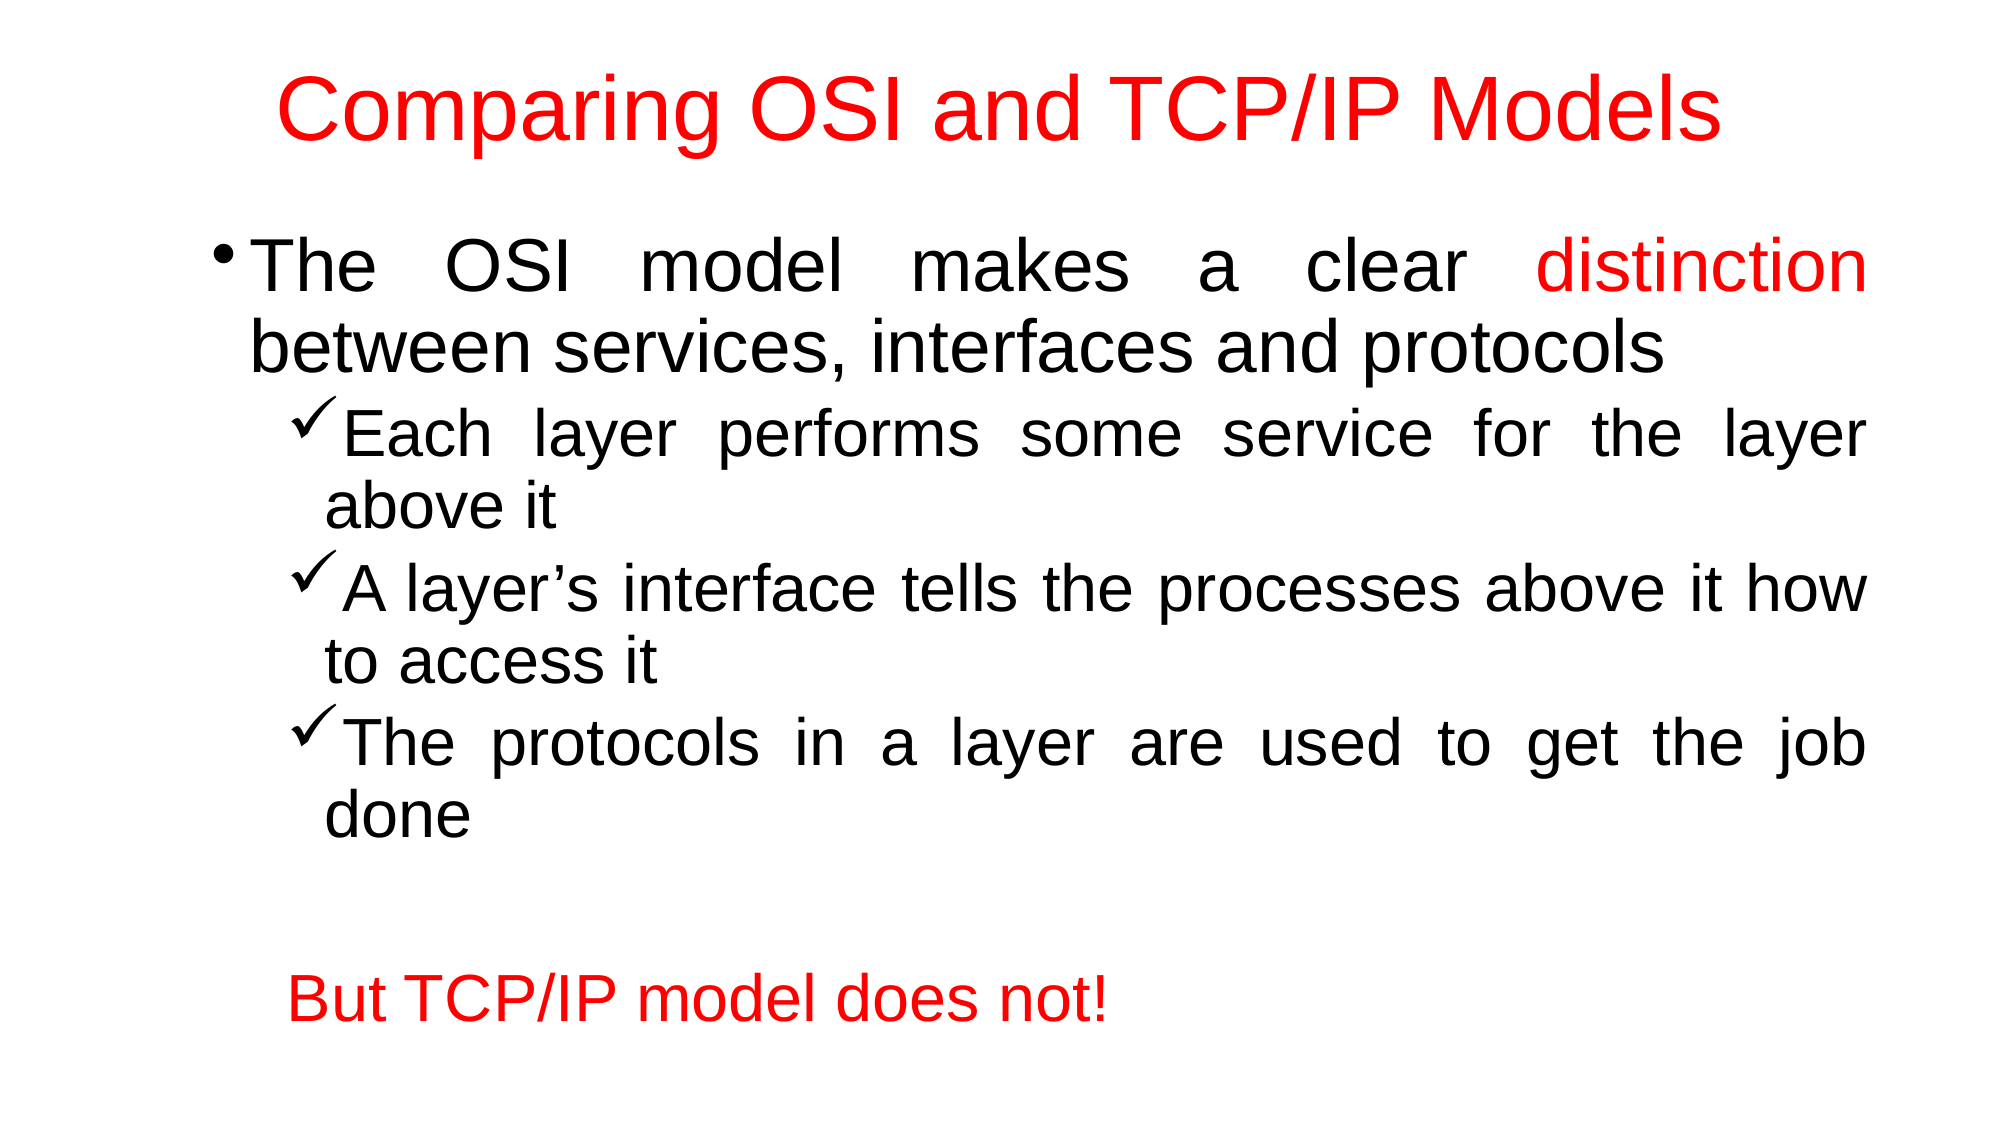

# Comparing OSI and TCP/IP Models
The OSI model makes a clear distinction between services, interfaces and protocols
Each layer performs some service for the layer above it
A layer’s interface tells the processes above it how to access it
The protocols in a layer are used to get the job done

But TCP/IP model does not!